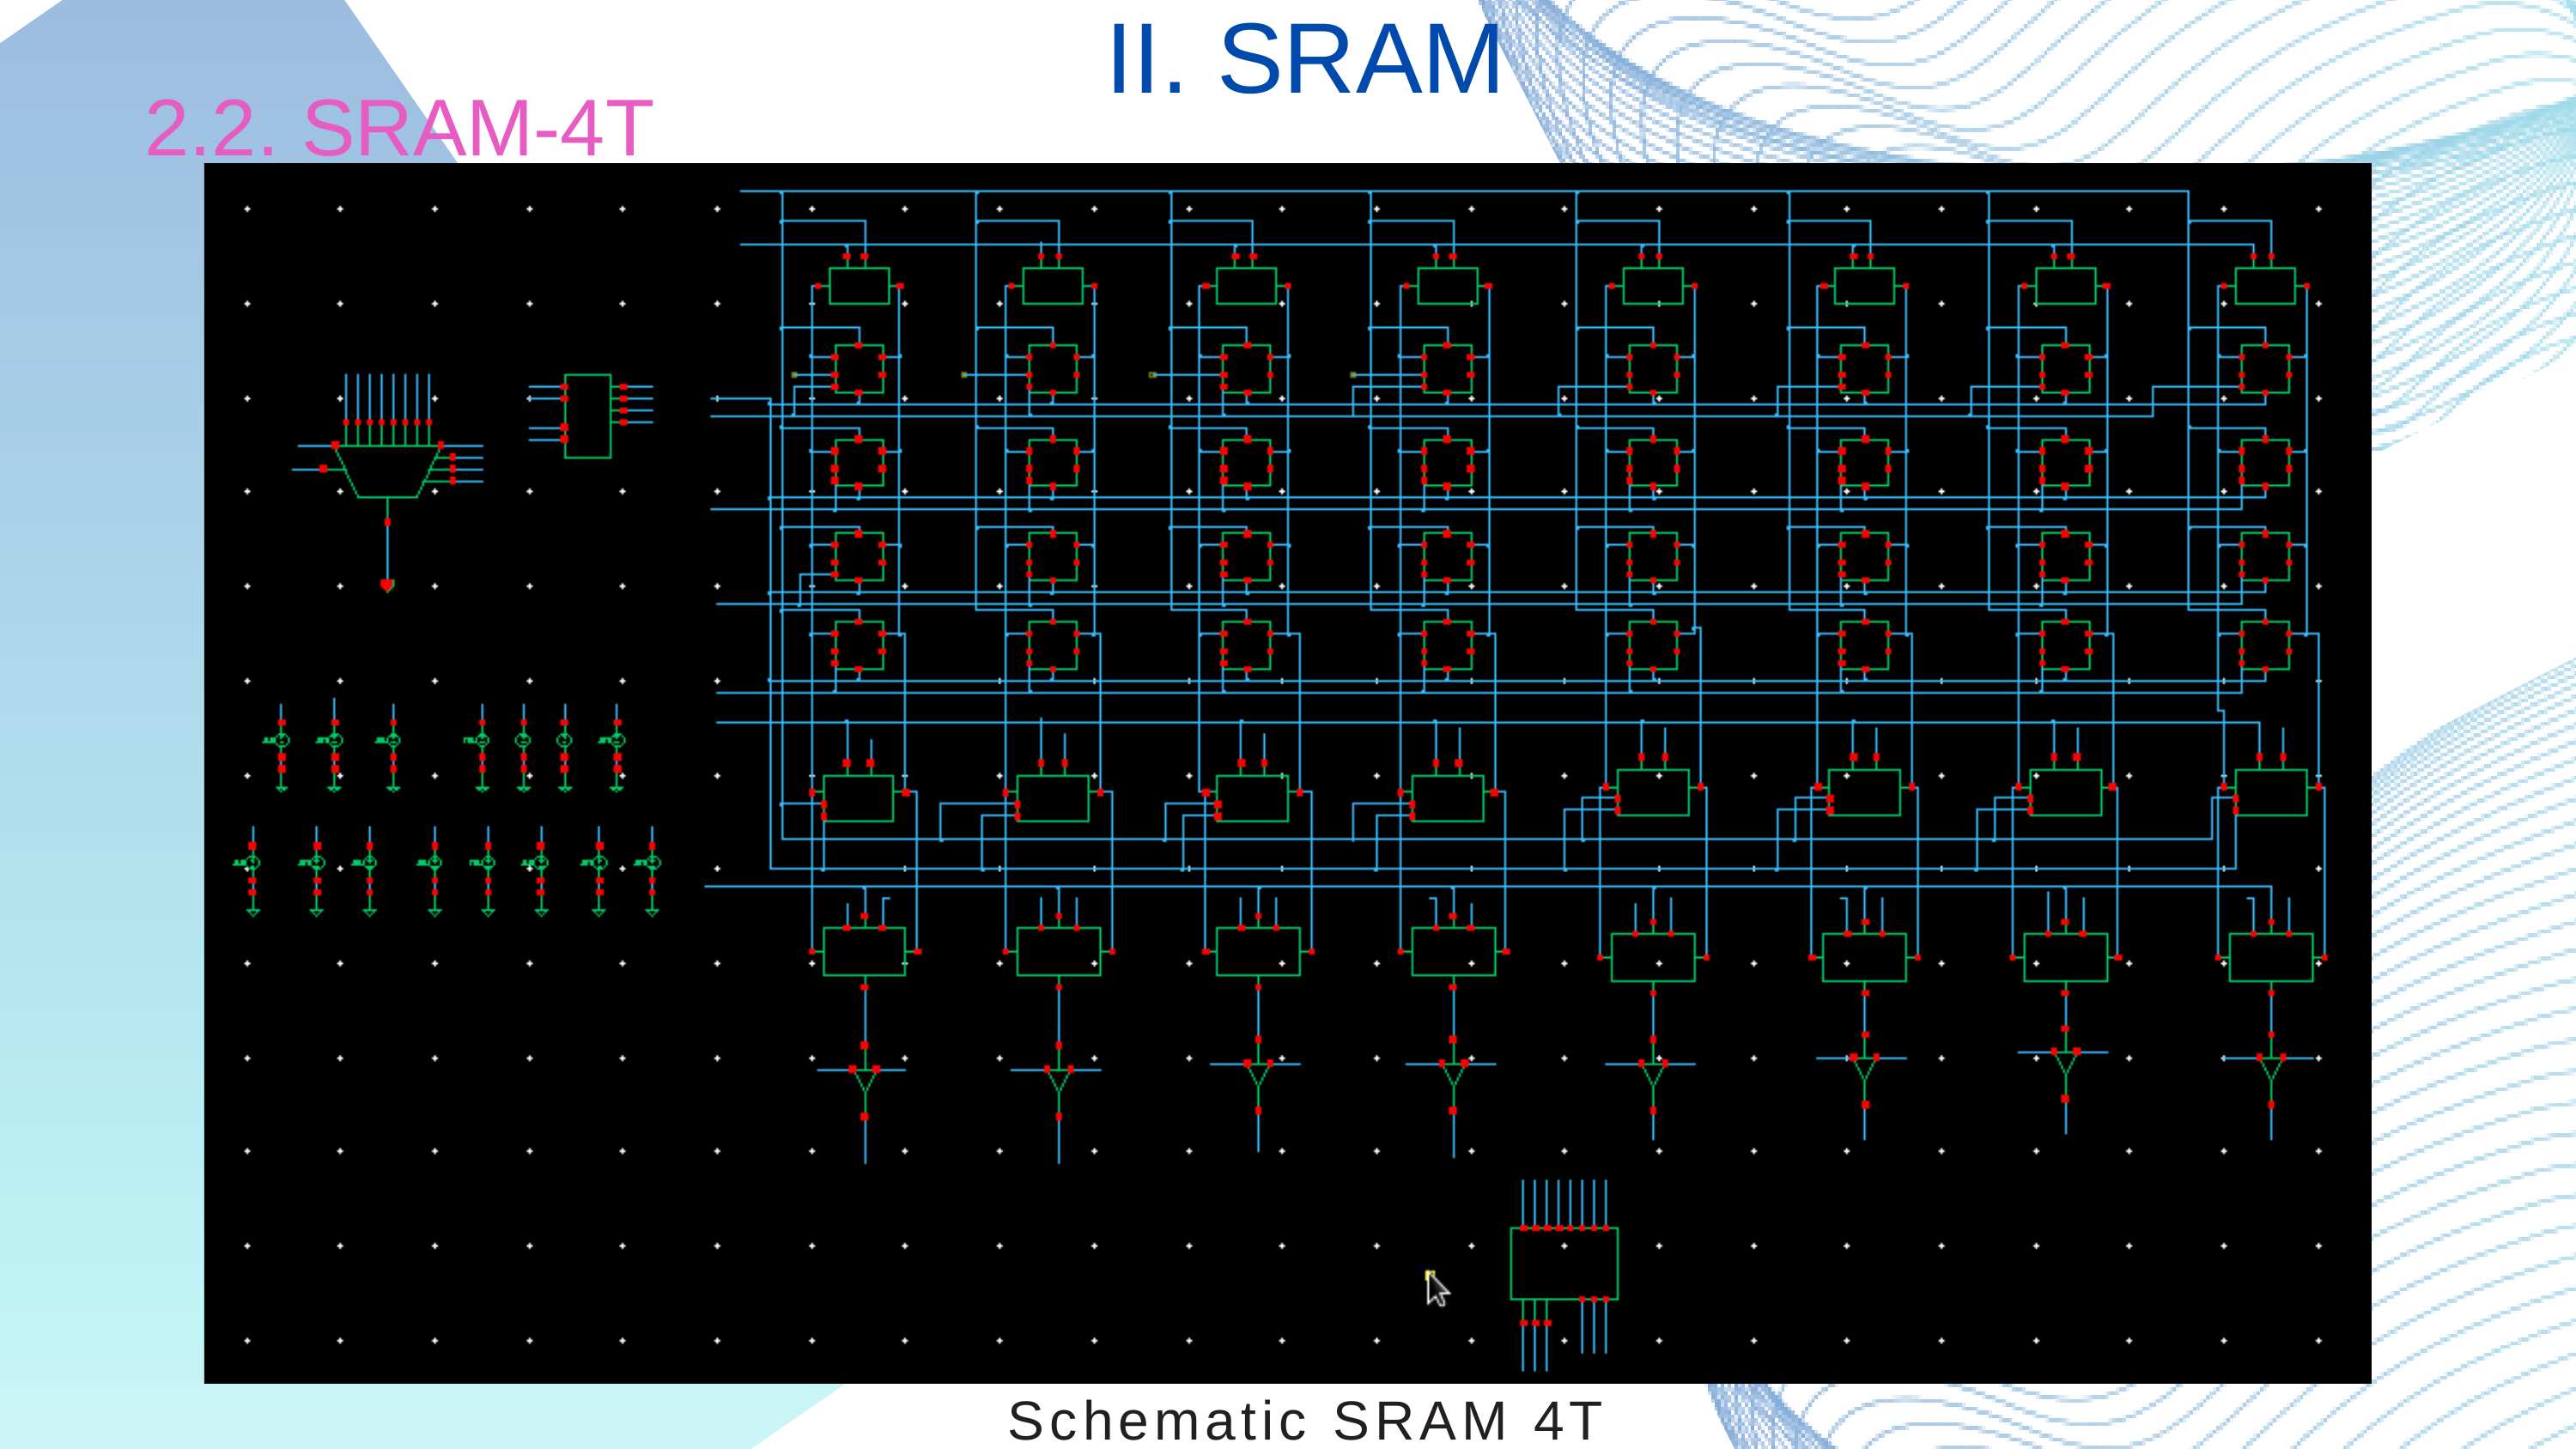

2.2. SRAM-4T
II. SRAM

Schematic SRAM 4T